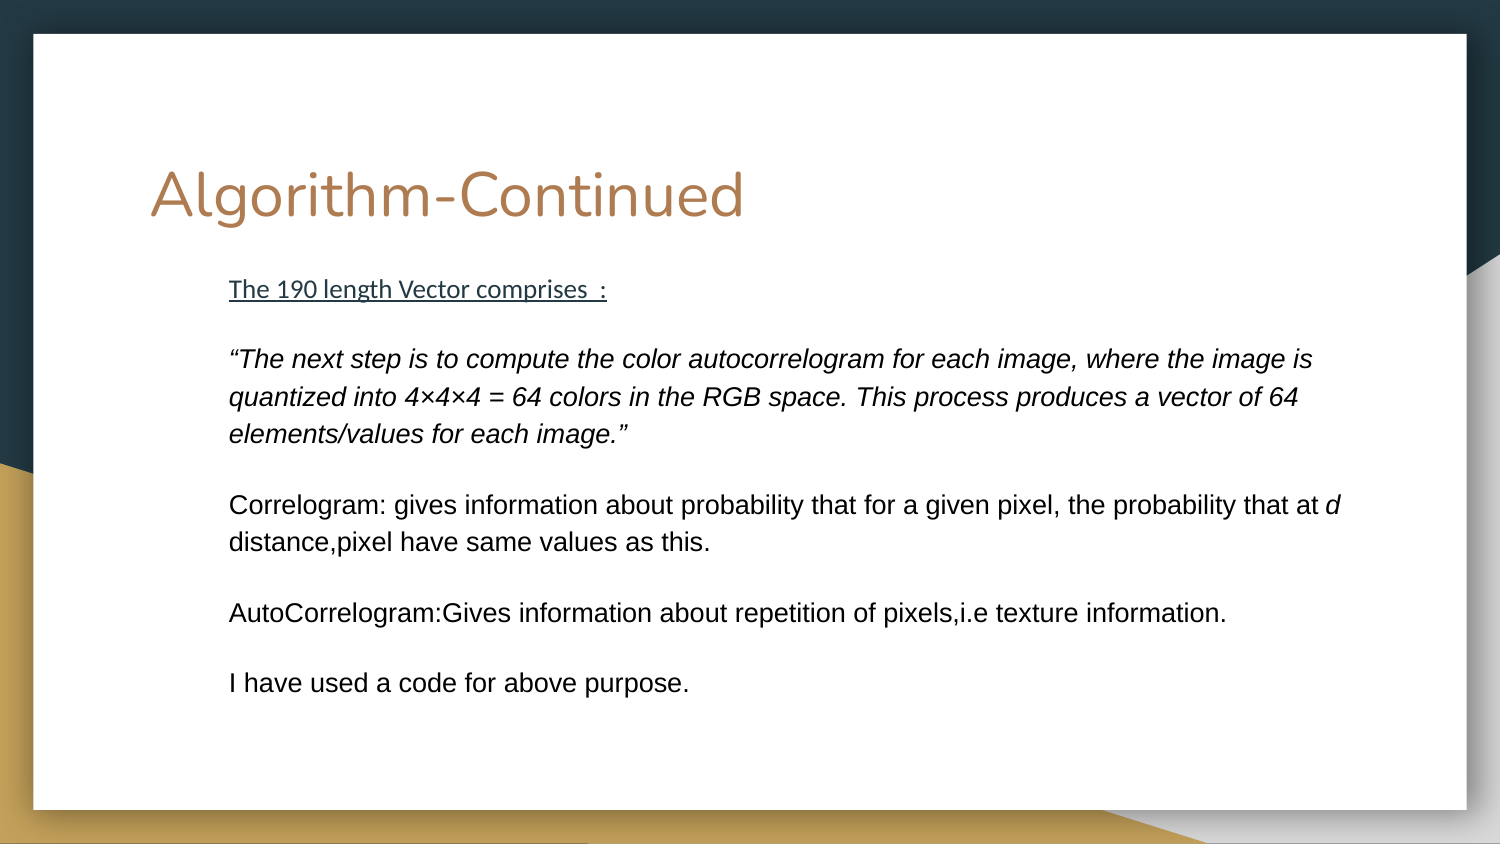

# Algorithm-Continued
The 190 length Vector comprises  :
“The next step is to compute the color autocorrelogram for each image, where the image is quantized into 4×4×4 = 64 colors in the RGB space. This process produces a vector of 64 elements/values for each image.”
Correlogram: gives information about probability that for a given pixel, the probability that at d distance,pixel have same values as this.
AutoCorrelogram:Gives information about repetition of pixels,i.e texture information.
I have used a code for above purpose.